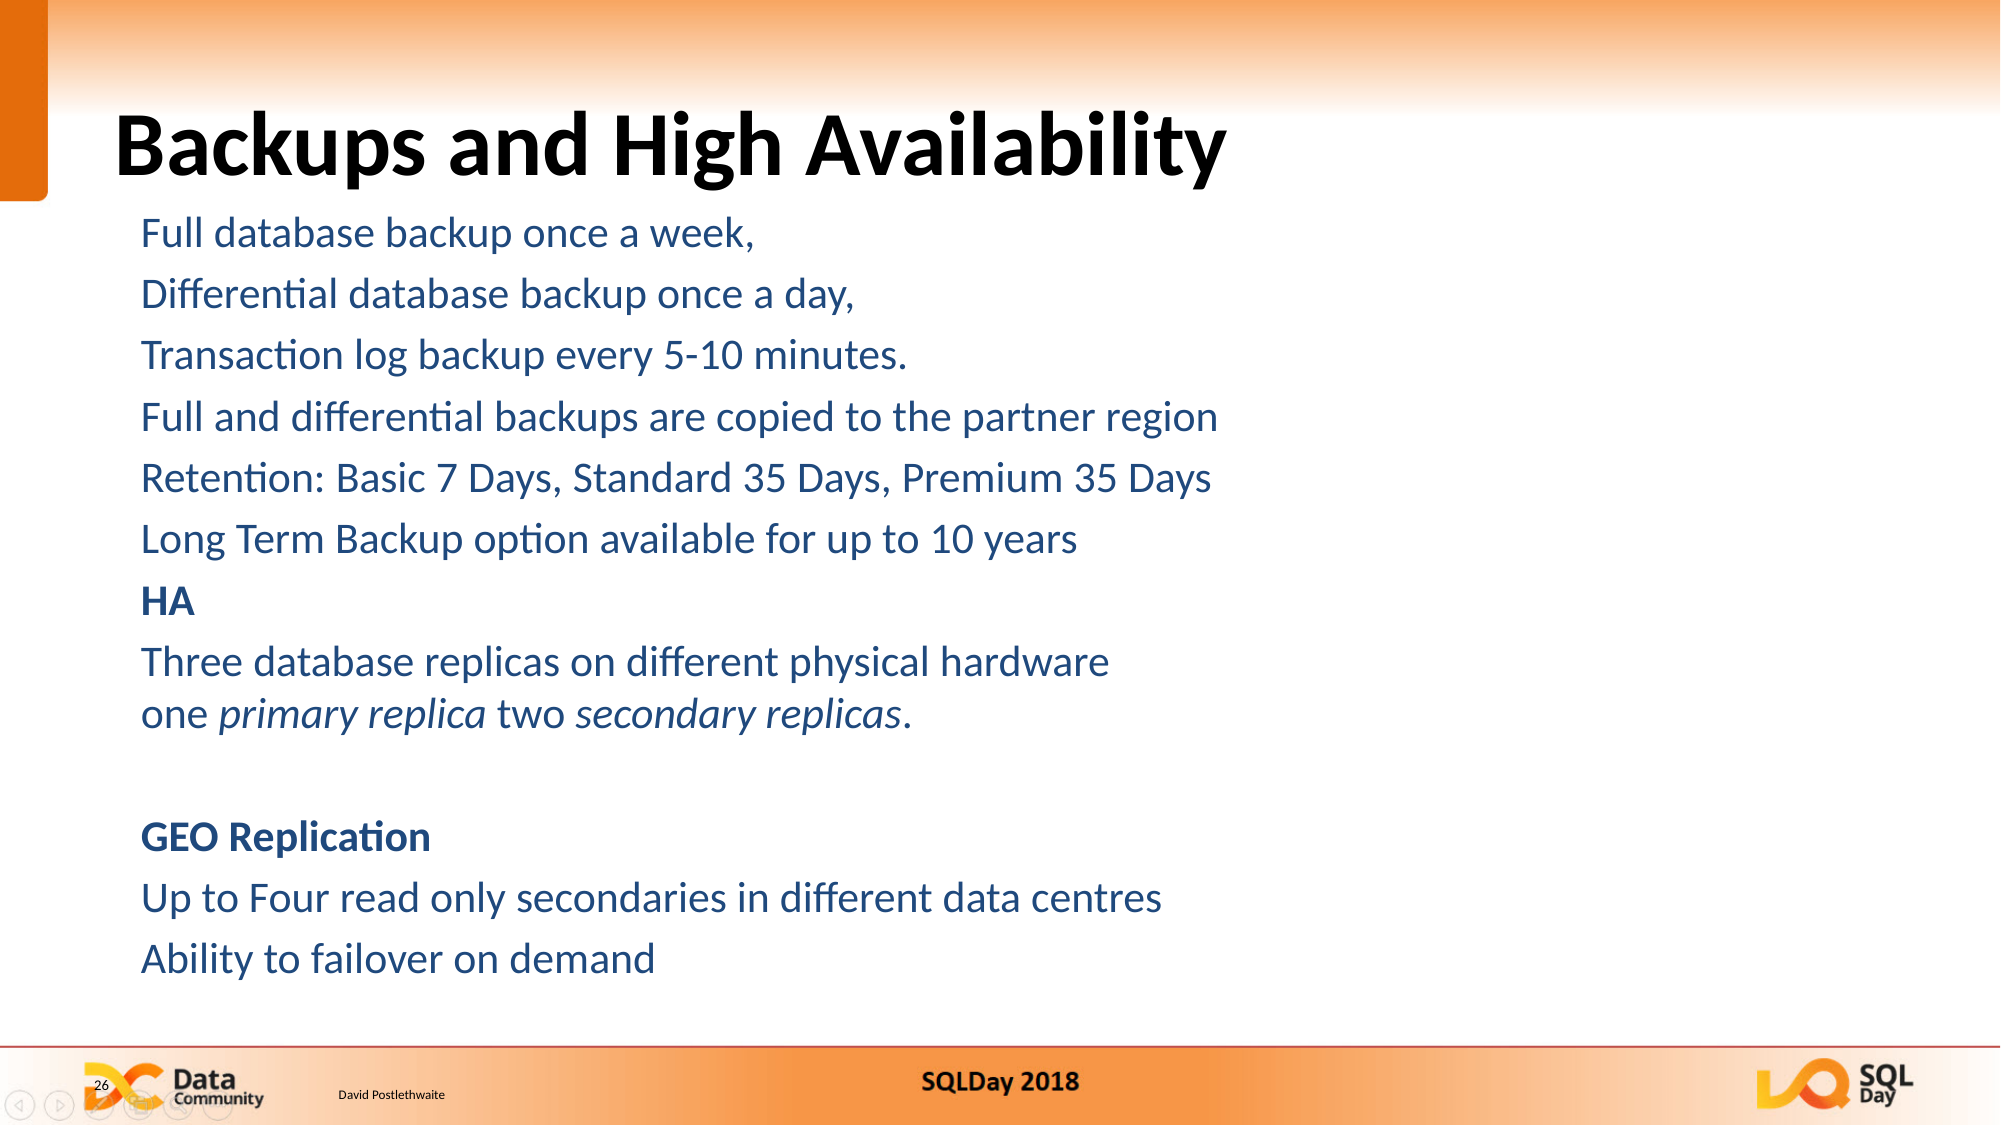

# Backups and High Availability
Full database backup once a week,
Differential database backup once a day,
Transaction log backup every 5-10 minutes.
Full and differential backups are copied to the partner region
Retention: Basic 7 Days, Standard 35 Days, Premium 35 Days
Long Term Backup option available for up to 10 years
HA
Three database replicas on different physical hardware
one primary replica two secondary replicas.

GEO Replication
Up to Four read only secondaries in different data centres
Ability to failover on demand